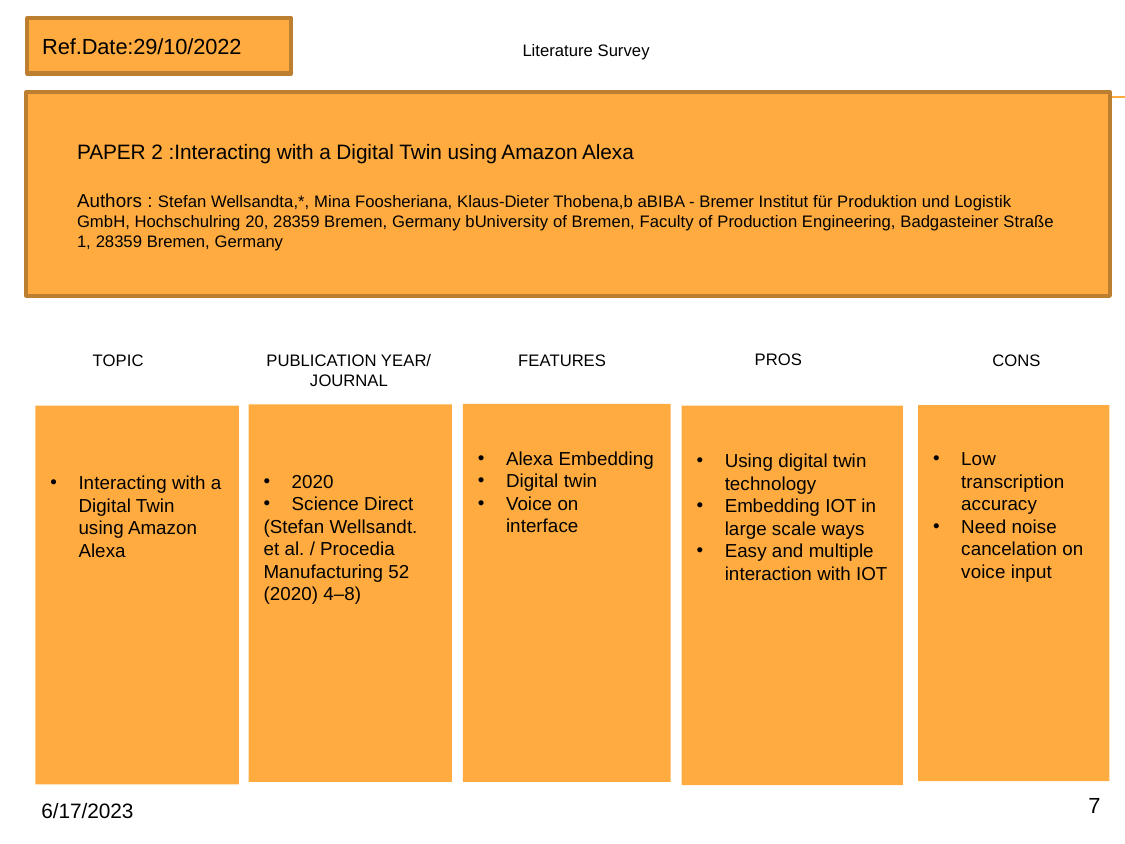

Literature Survey
Ref.Date:29/10/2022

PAPER 2 :Interacting with a Digital Twin using Amazon Alexa

Authors : Stefan Wellsandta,*, Mina Foosheriana, Klaus-Dieter Thobena,b aBIBA - Bremer Institut für Produktion und Logistik
GmbH, Hochschulring 20, 28359 Bremen, Germany bUniversity of Bremen, Faculty of Production Engineering, Badgasteiner Straße
1, 28359 Bremen, Germany
PROS
TOPIC
PUBLICATION YEAR/
JOURNAL

FEATURES
CONS
Alexa Embedding
Digital twin
Voice on interface

2020
Science Direct
(Stefan Wellsandt.  et al. / Procedia Manufacturing 52 (2020) 4–8)

Low transcription accuracy
Need noise cancelation on voice input

Interacting with a Digital Twin using Amazon Alexa

Using digital twin technology
Embedding IOT in large scale ways
Easy and multiple interaction with IOT

7
6/17/2023